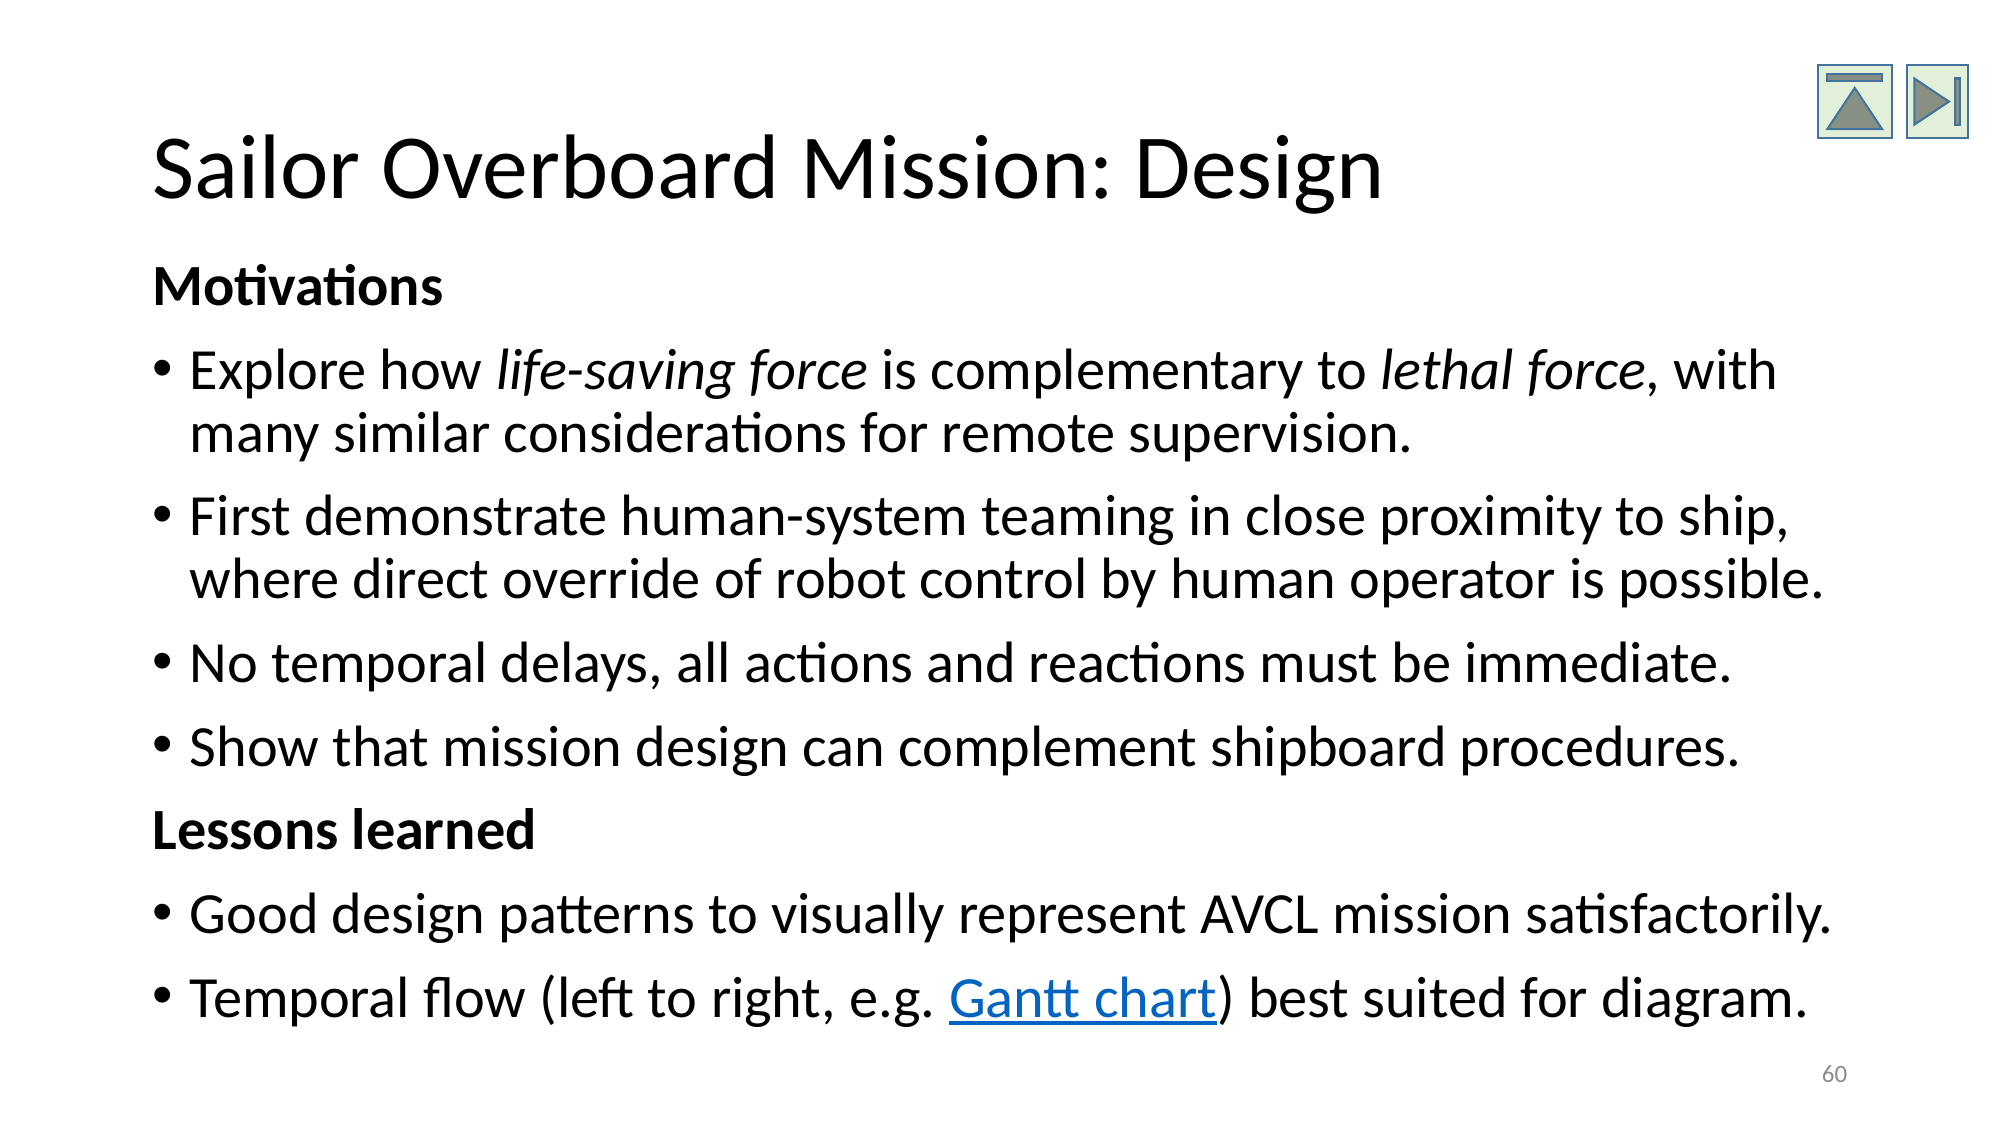

# Sailor Overboard Mission: Design

Motivations
Explore how life-saving force is complementary to lethal force, with many similar considerations for remote supervision.
First demonstrate human-system teaming in close proximity to ship, where direct override of robot control by human operator is possible.
No temporal delays, all actions and reactions must be immediate.
Show that mission design can complement shipboard procedures.
Lessons learned
Good design patterns to visually represent AVCL mission satisfactorily.
Temporal flow (left to right, e.g. Gantt chart) best suited for diagram.
60